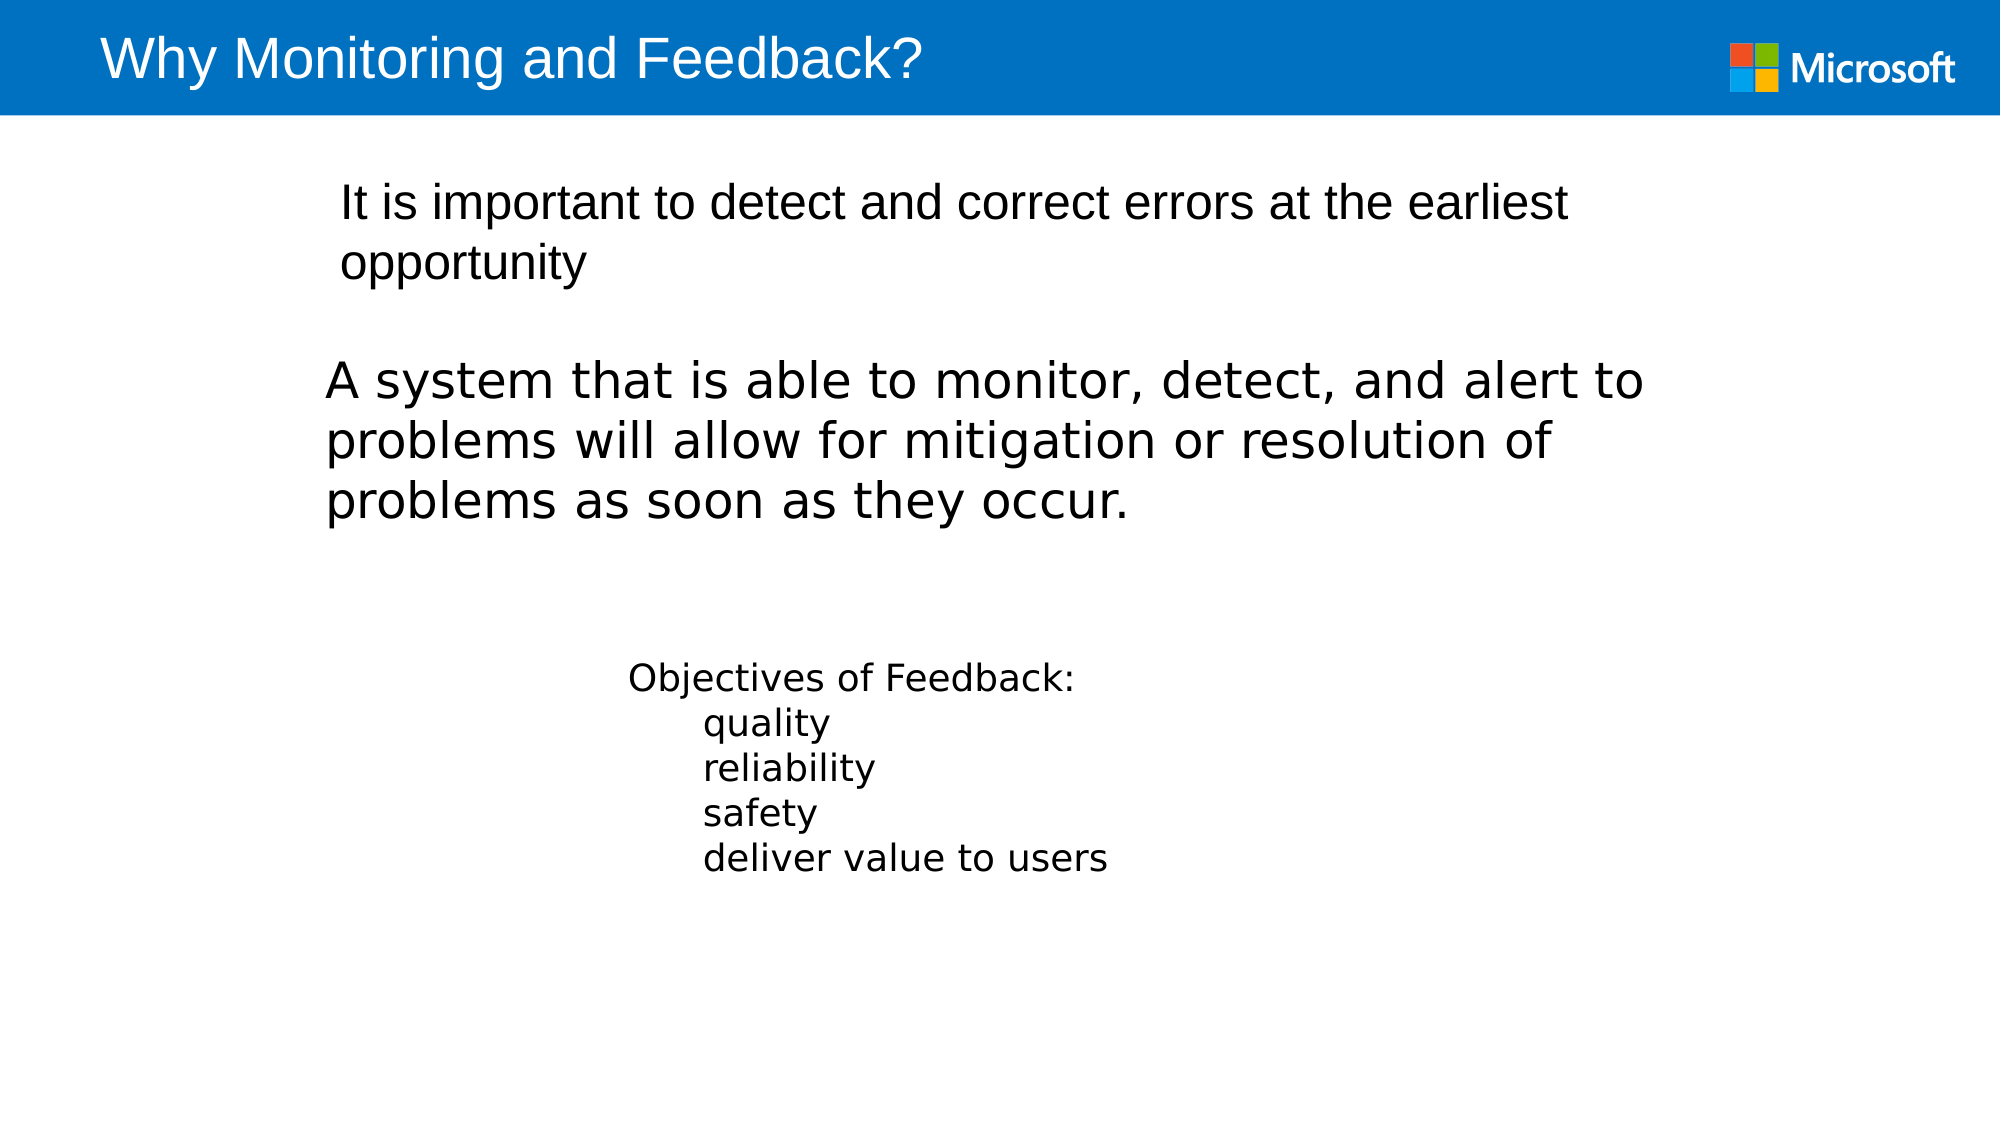

# Why Monitoring and Feedback?
It is important to detect and correct errors at the earliest opportunity
A system that is able to monitor, detect, and alert to problems will allow for mitigation or resolution of problems as soon as they occur.
Objectives of Feedback:
quality
reliability
safety
deliver value to users